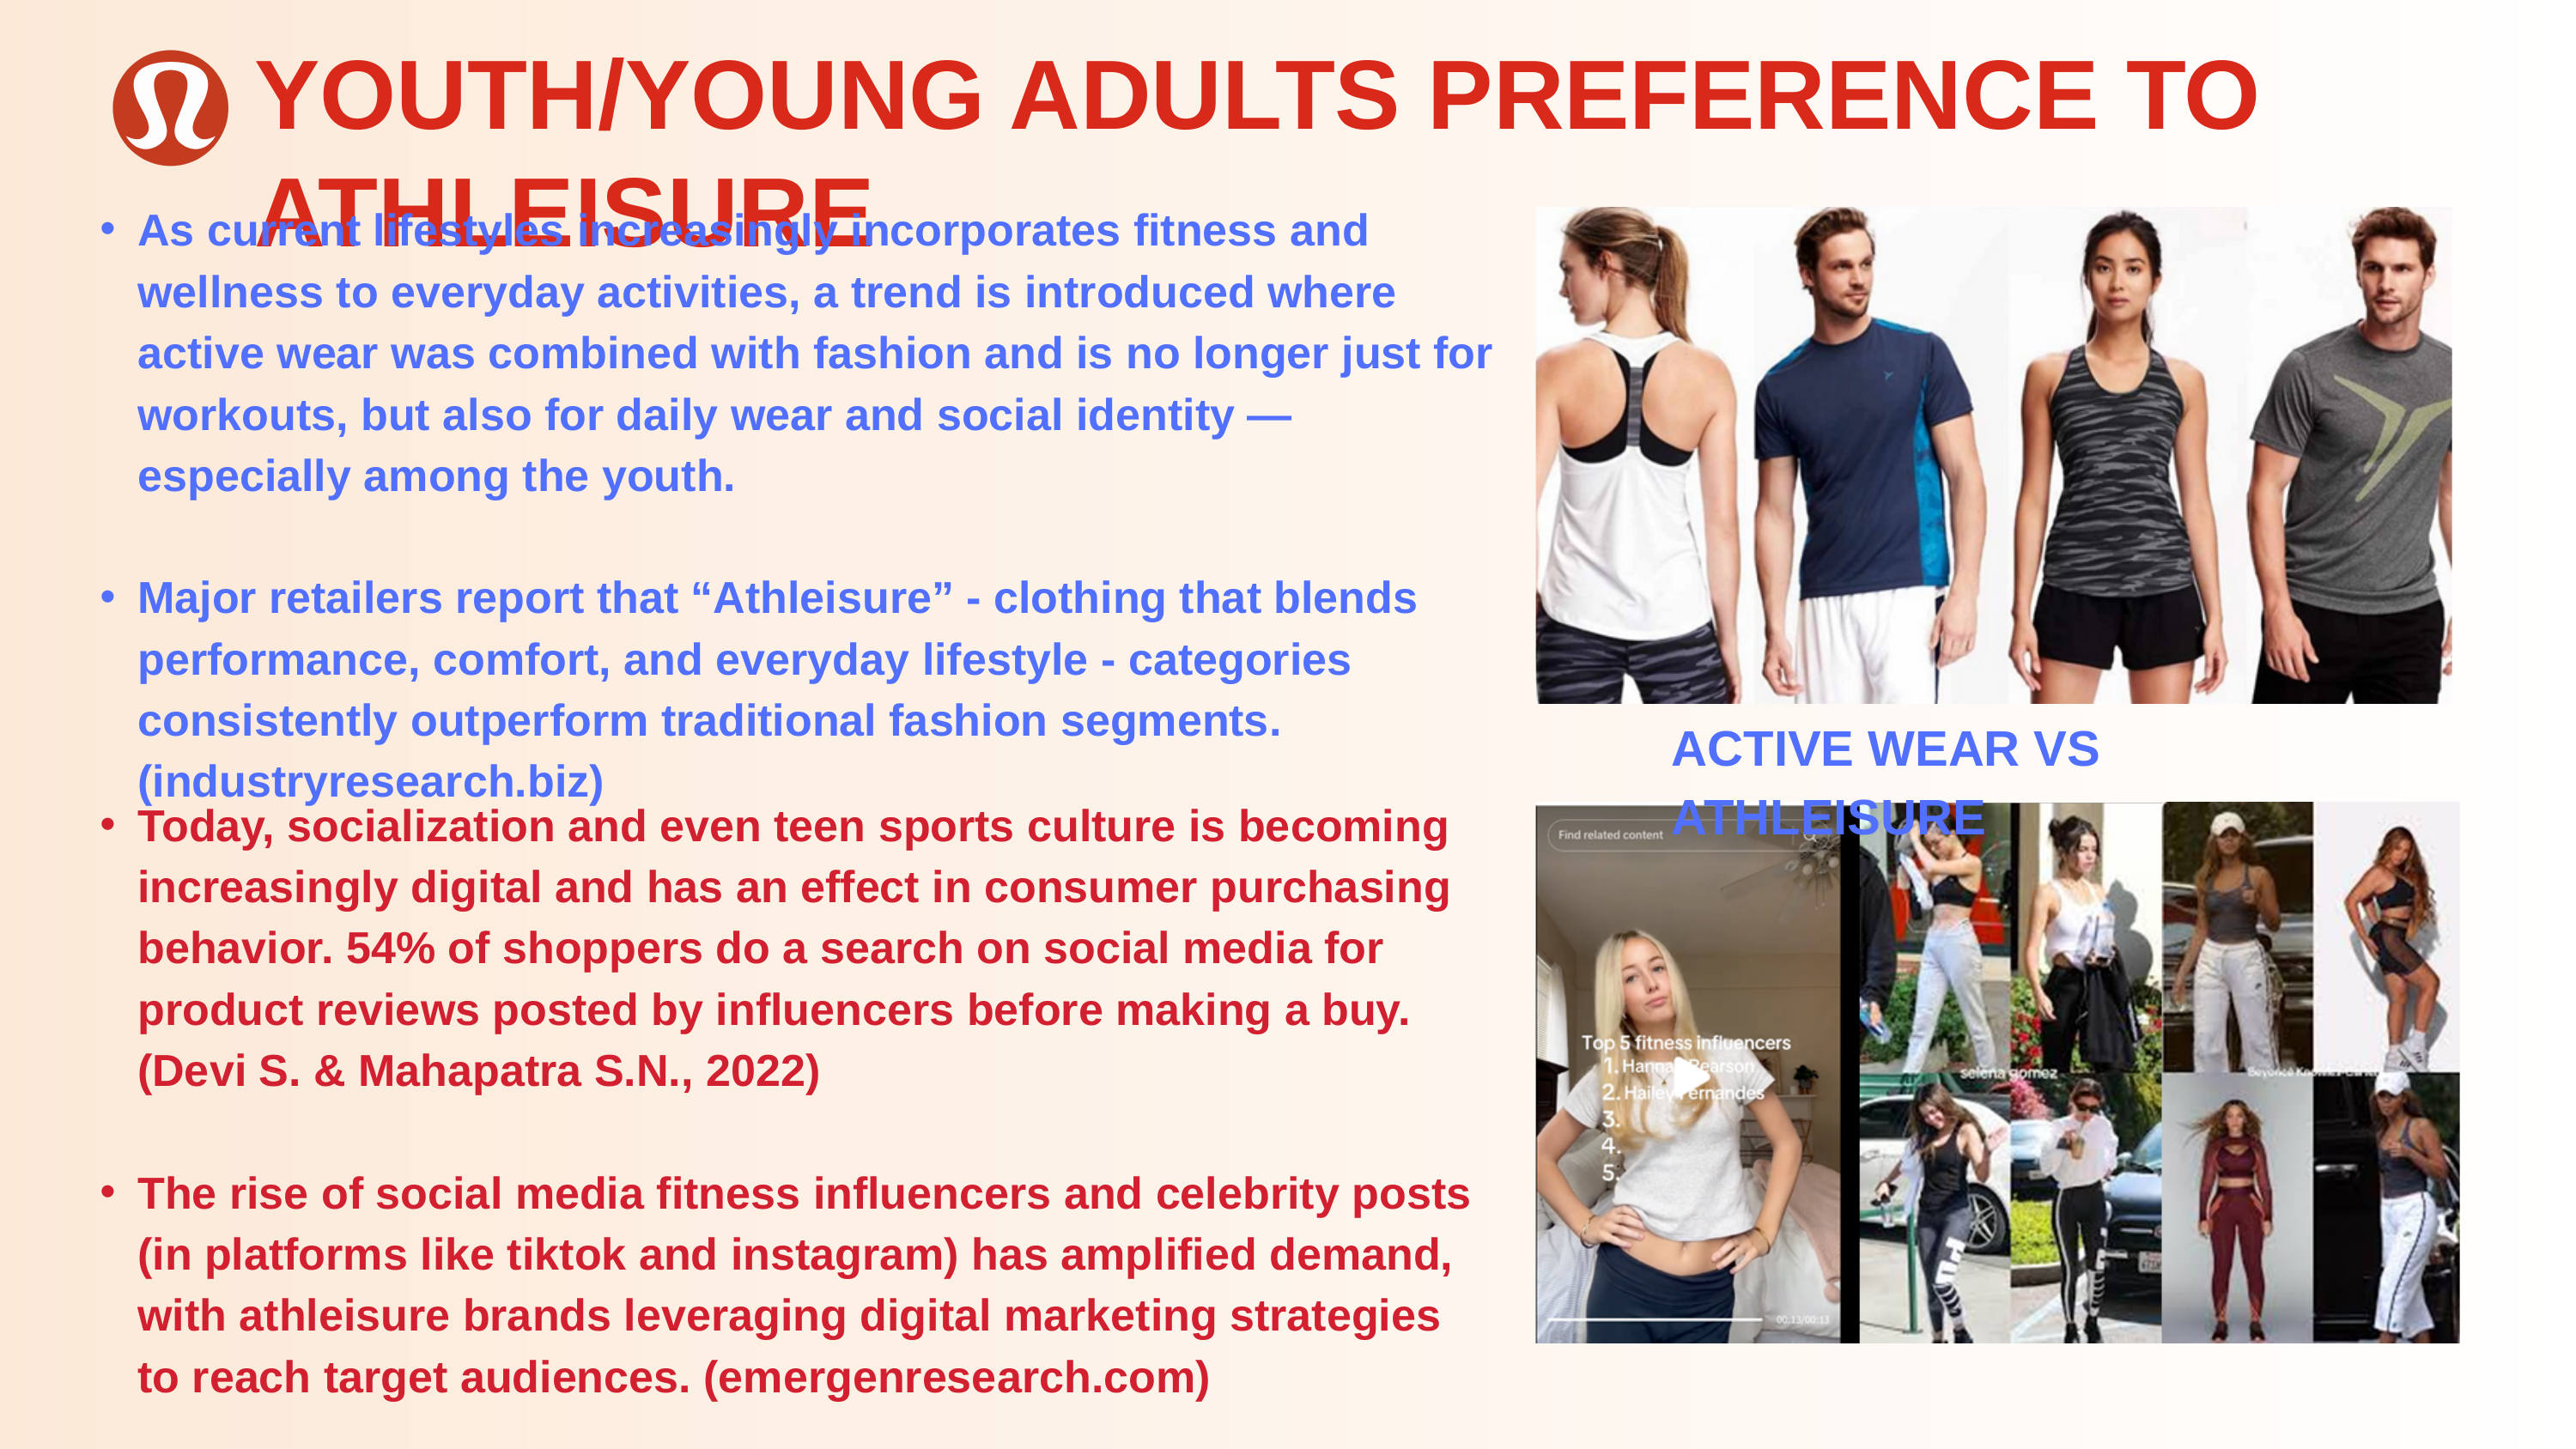

YOUTH/YOUNG ADULTS PREFERENCE TO ATHLEISURE

As current lifestyles increasingly incorporates fitness and wellness to everyday activities, a trend is introduced where active wear was combined with fashion and is no longer just for workouts, but also for daily wear and social identity — especially among the youth.

Major retailers report that “Athleisure” - clothing that blends performance, comfort, and everyday lifestyle - categories consistently outperform traditional fashion segments. (industryresearch.biz)

ACTIVE WEAR VS ATHLEISURE
Today, socialization and even teen sports culture is becoming increasingly digital and has an effect in consumer purchasing behavior. 54% of shoppers do a search on social media for product reviews posted by influencers before making a buy. (Devi S. & Mahapatra S.N., 2022)

The rise of social media fitness influencers and celebrity posts (in platforms like tiktok and instagram) has amplified demand, with athleisure brands leveraging digital marketing strategies to reach target audiences. (emergenresearch.com)